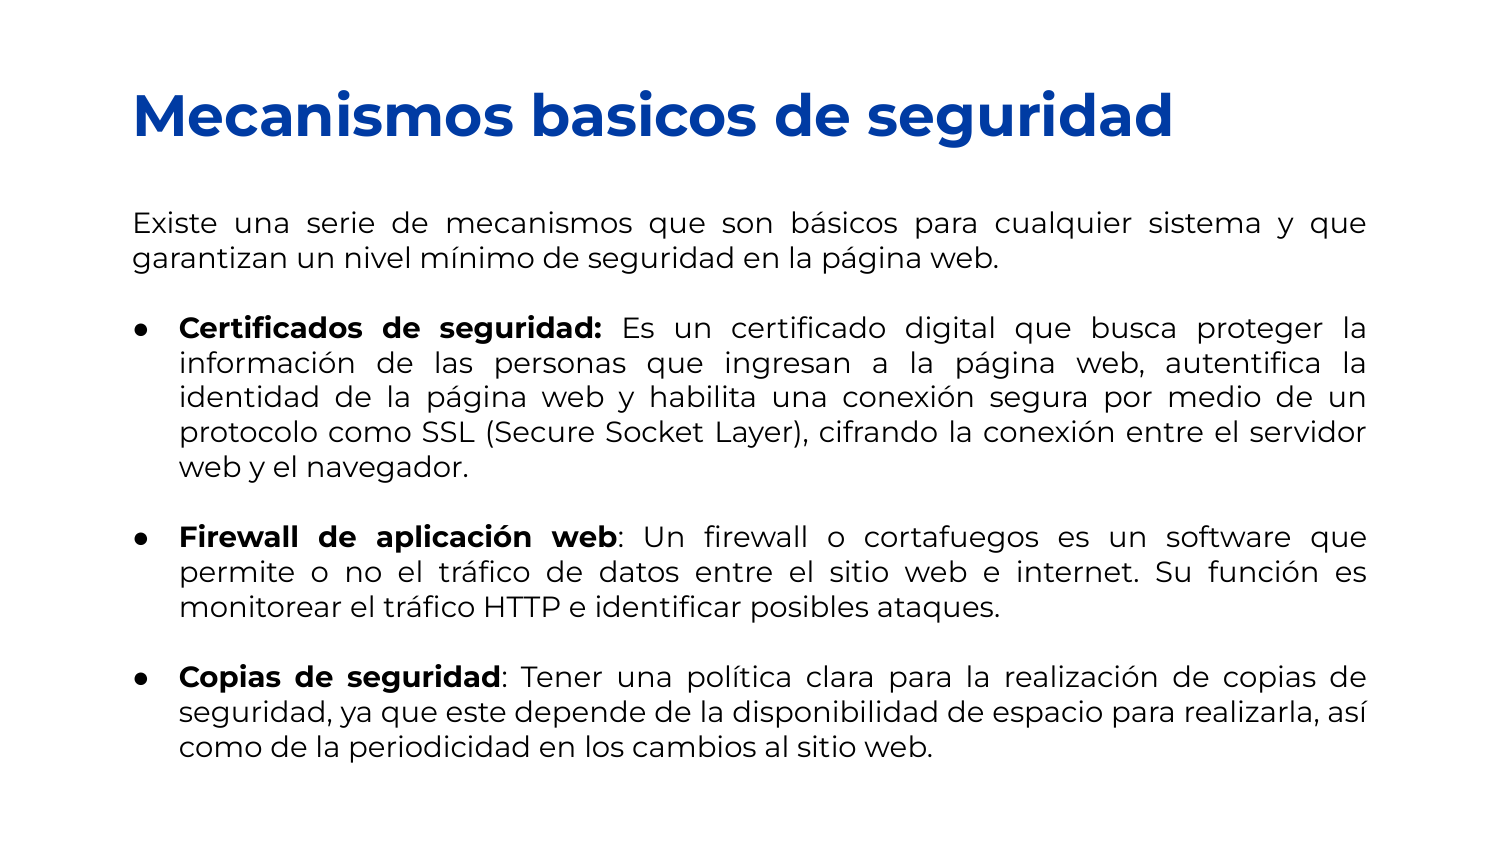

# Mecanismos basicos de seguridad
Existe una serie de mecanismos que son básicos para cualquier sistema y que garantizan un nivel mínimo de seguridad en la página web.

Certificados de seguridad: Es un certificado digital que busca proteger la información de las personas que ingresan a la página web, autentifica la identidad de la página web y habilita una conexión segura por medio de un protocolo como SSL (Secure Socket Layer), cifrando la conexión entre el servidor web y el navegador.

Firewall de aplicación web: Un firewall o cortafuegos es un software que permite o no el tráfico de datos entre el sitio web e internet. Su función es monitorear el tráfico HTTP e identificar posibles ataques.

Copias de seguridad: Tener una política clara para la realización de copias de seguridad, ya que este depende de la disponibilidad de espacio para realizarla, así como de la periodicidad en los cambios al sitio web.